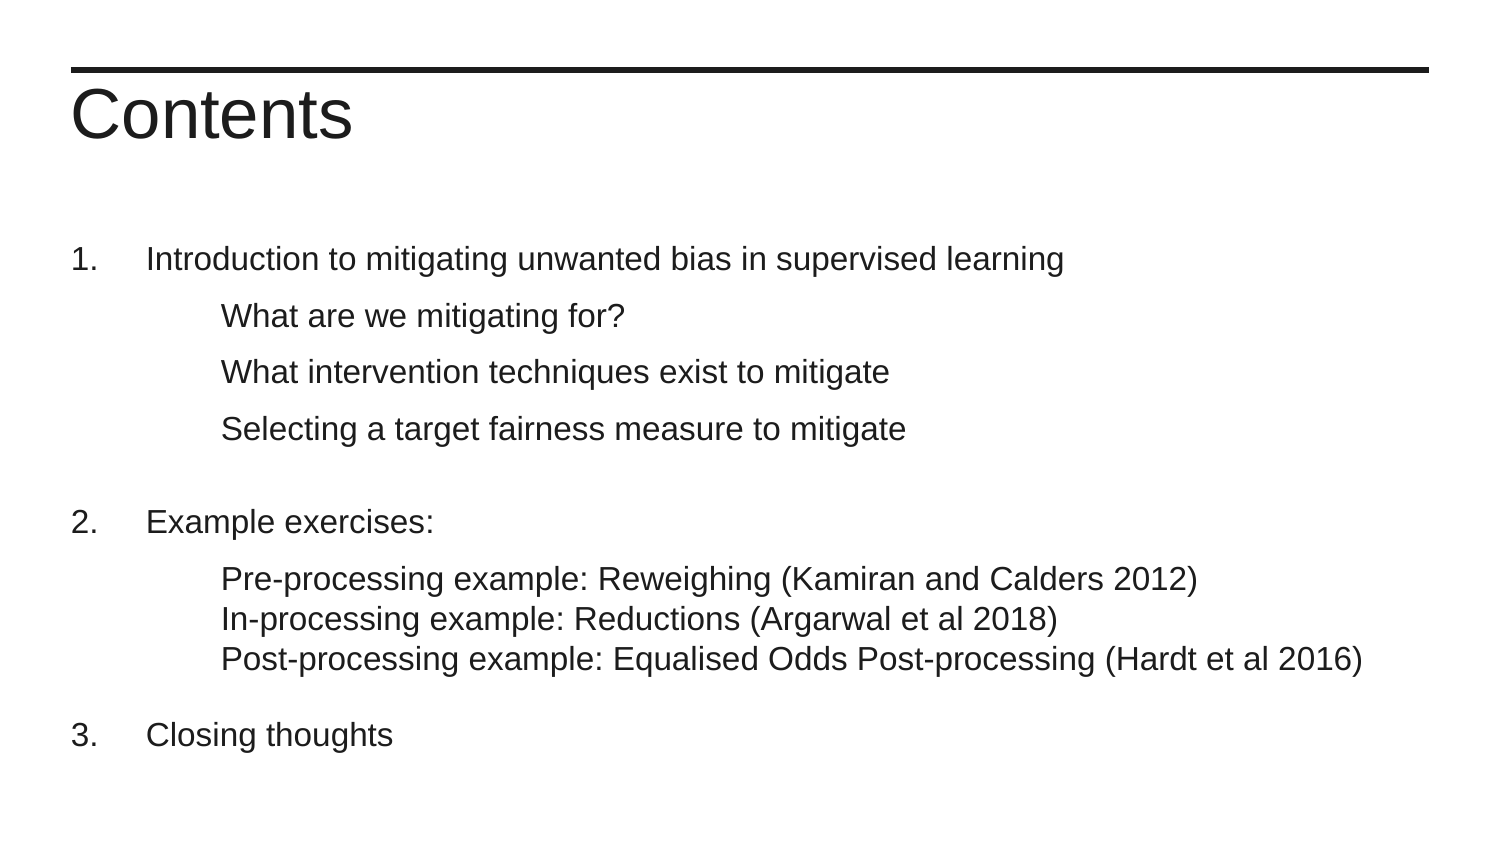

Contents
Introduction to mitigating unwanted bias in supervised learning
	What are we mitigating for?
	What intervention techniques exist to mitigate
	Selecting a target fairness measure to mitigate

Example exercises:
	Pre-processing example: Reweighing (Kamiran and Calders 2012)
	In-processing example: Reductions (Argarwal et al 2018)
	Post-processing example: Equalised Odds Post-processing (Hardt et al 2016)

Closing thoughts